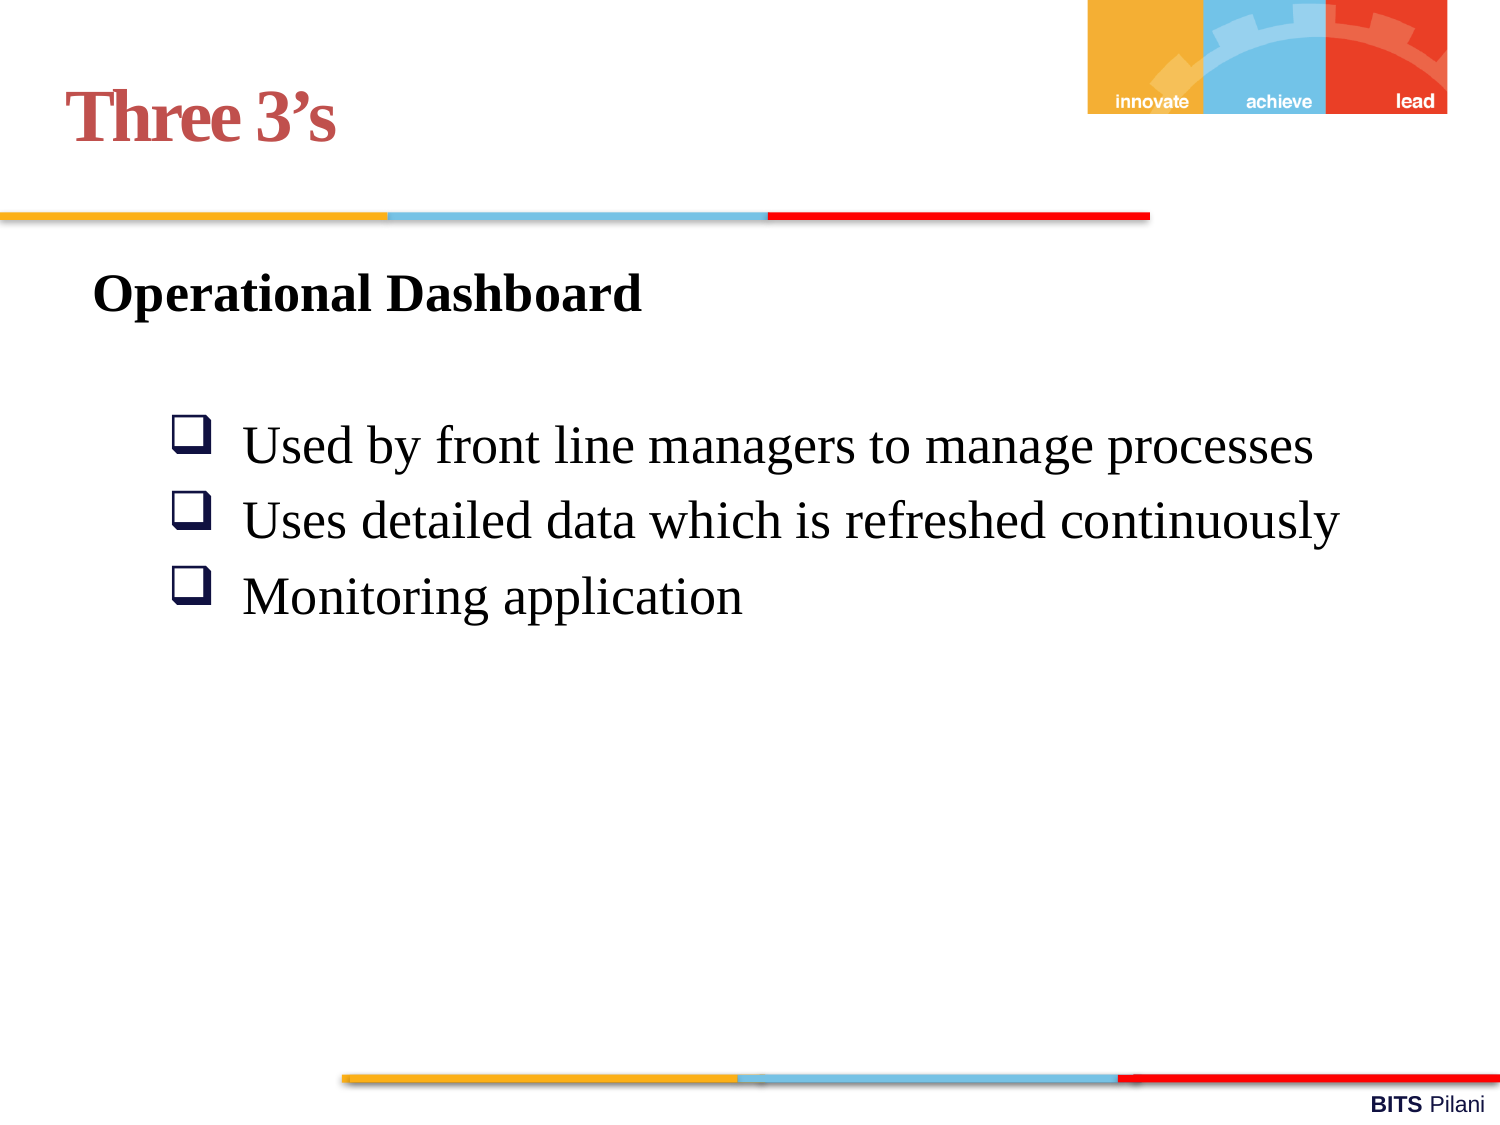

Three 3’s
Operational Dashboard

Used by front line managers to manage processes
Uses detailed data which is refreshed continuously
Monitoring application